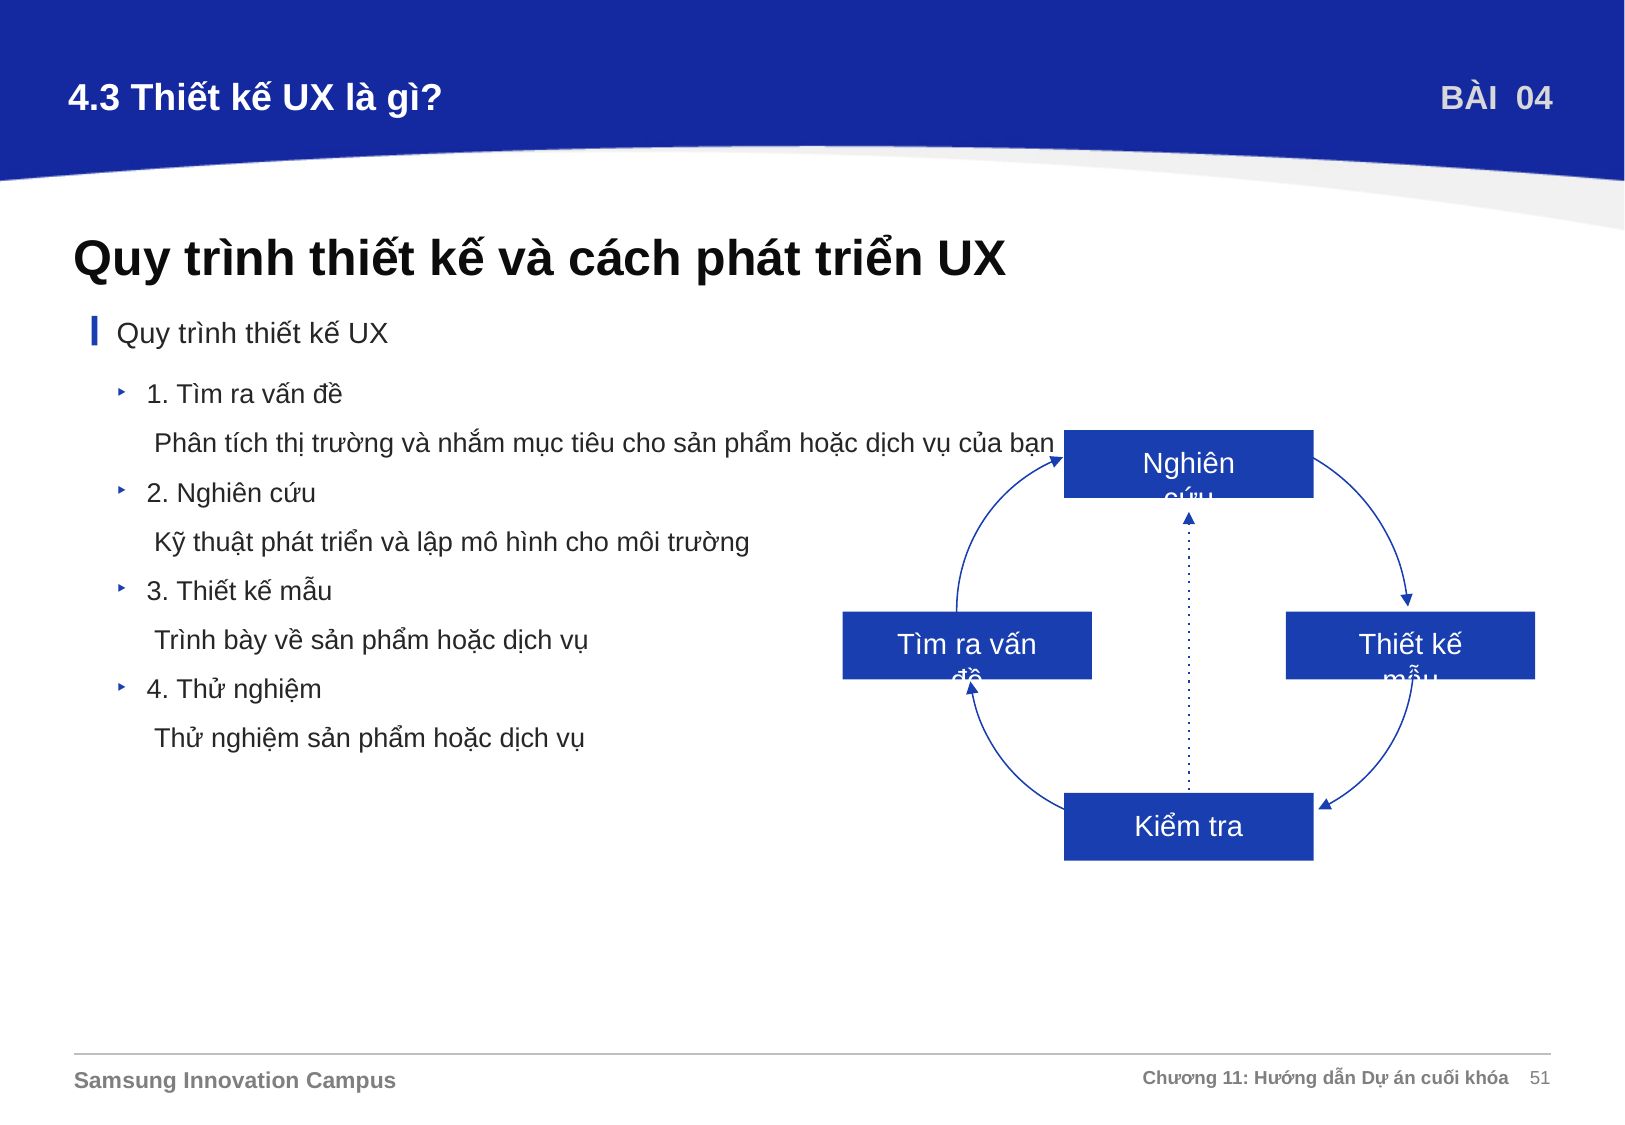

4.3 Thiết kế UX là gì?
BÀI  04
Quy trình thiết kế và cách phát triển UX
Quy trình thiết kế UX

1. Tìm ra vấn đề
     Phân tích thị trường và nhắm mục tiêu cho sản phẩm hoặc dịch vụ của bạn
2. Nghiên cứu
     Kỹ thuật phát triển và lập mô hình cho môi trường
3. Thiết kế mẫu
     Trình bày về sản phẩm hoặc dịch vụ
4. Thử nghiệm
     Thử nghiệm sản phẩm hoặc dịch vụ

Nghiên cứu

Tìm ra vấn đề

Thiết kế mẫu

Kiểm tra